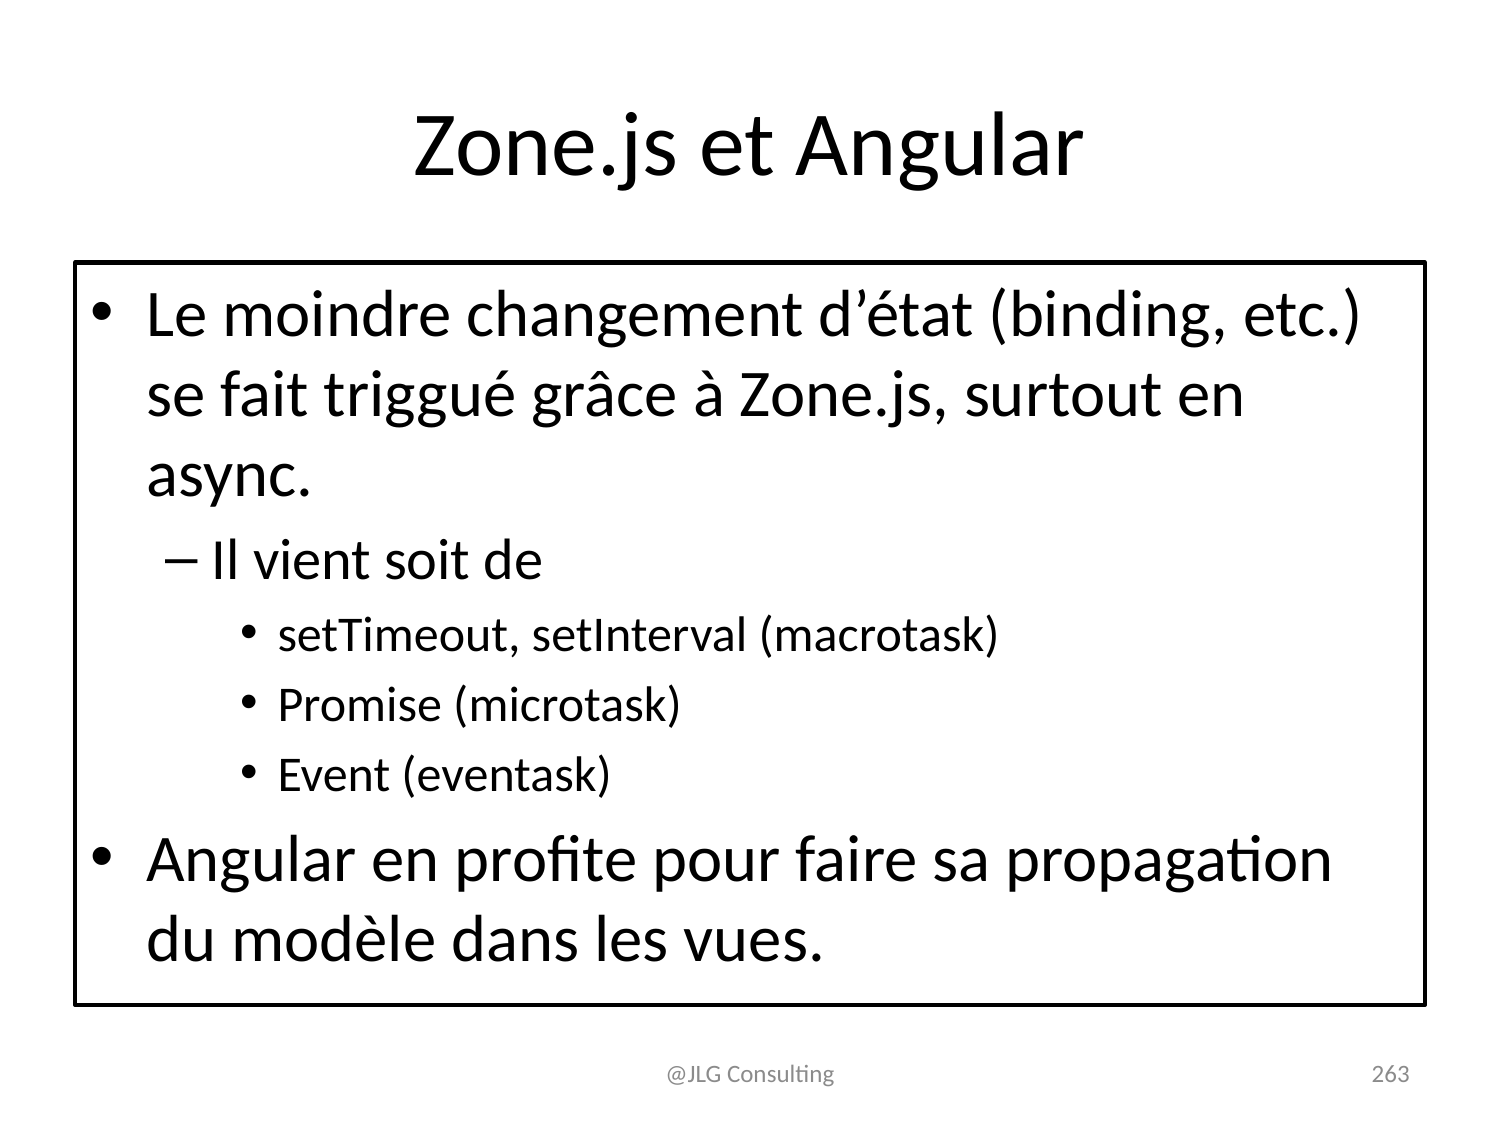

# Zone.js et Angular
Le moindre changement d’état (binding, etc.) se fait triggué grâce à Zone.js, surtout en async.
Il vient soit de
setTimeout, setInterval (macrotask)
Promise (microtask)
Event (eventask)
Angular en profite pour faire sa propagation du modèle dans les vues.
@JLG Consulting
263